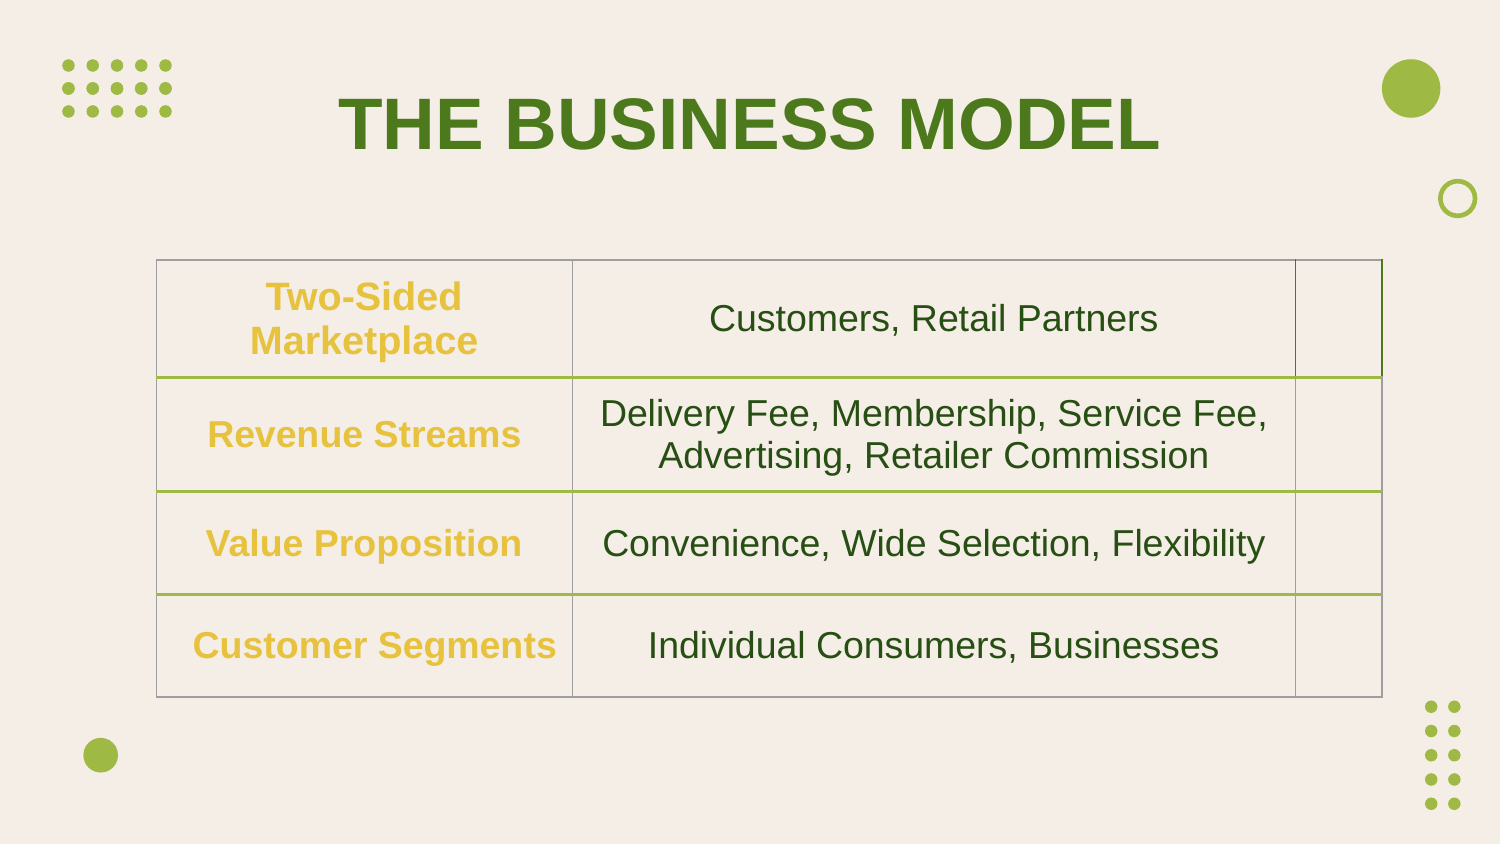

# THE BUSINESS MODEL
| Two-Sided Marketplace | Customers, Retail Partners |  |
| --- | --- | --- |
| Revenue Streams | Delivery Fee, Membership, Service Fee, Advertising, Retailer Commission |  |
| Value Proposition | Convenience, Wide Selection, Flexibility |  |
| Customer Segments | Individual Consumers, Businesses |  |